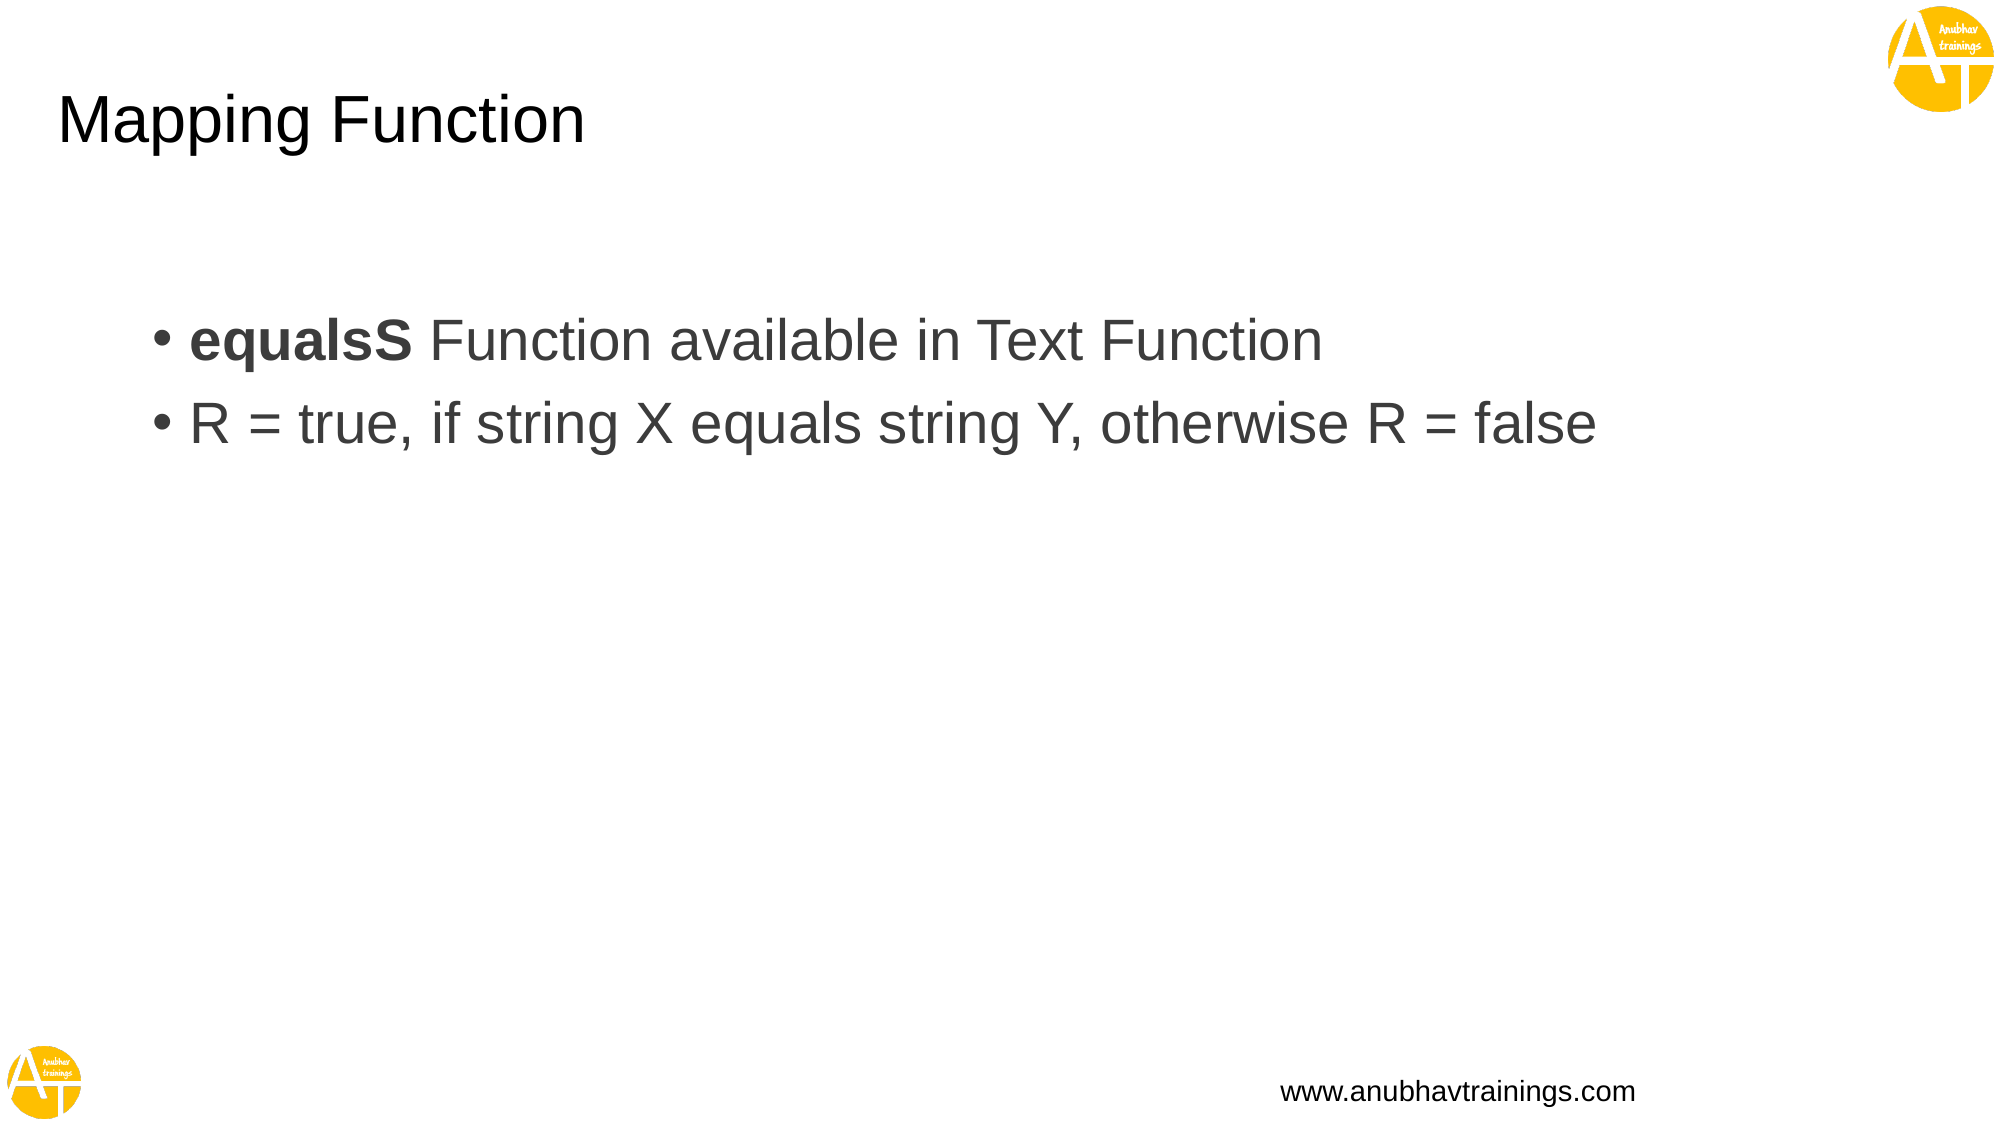

# Mapping Function
equalsS Function available in Text Function
R = true, if string X equals string Y, otherwise R = false